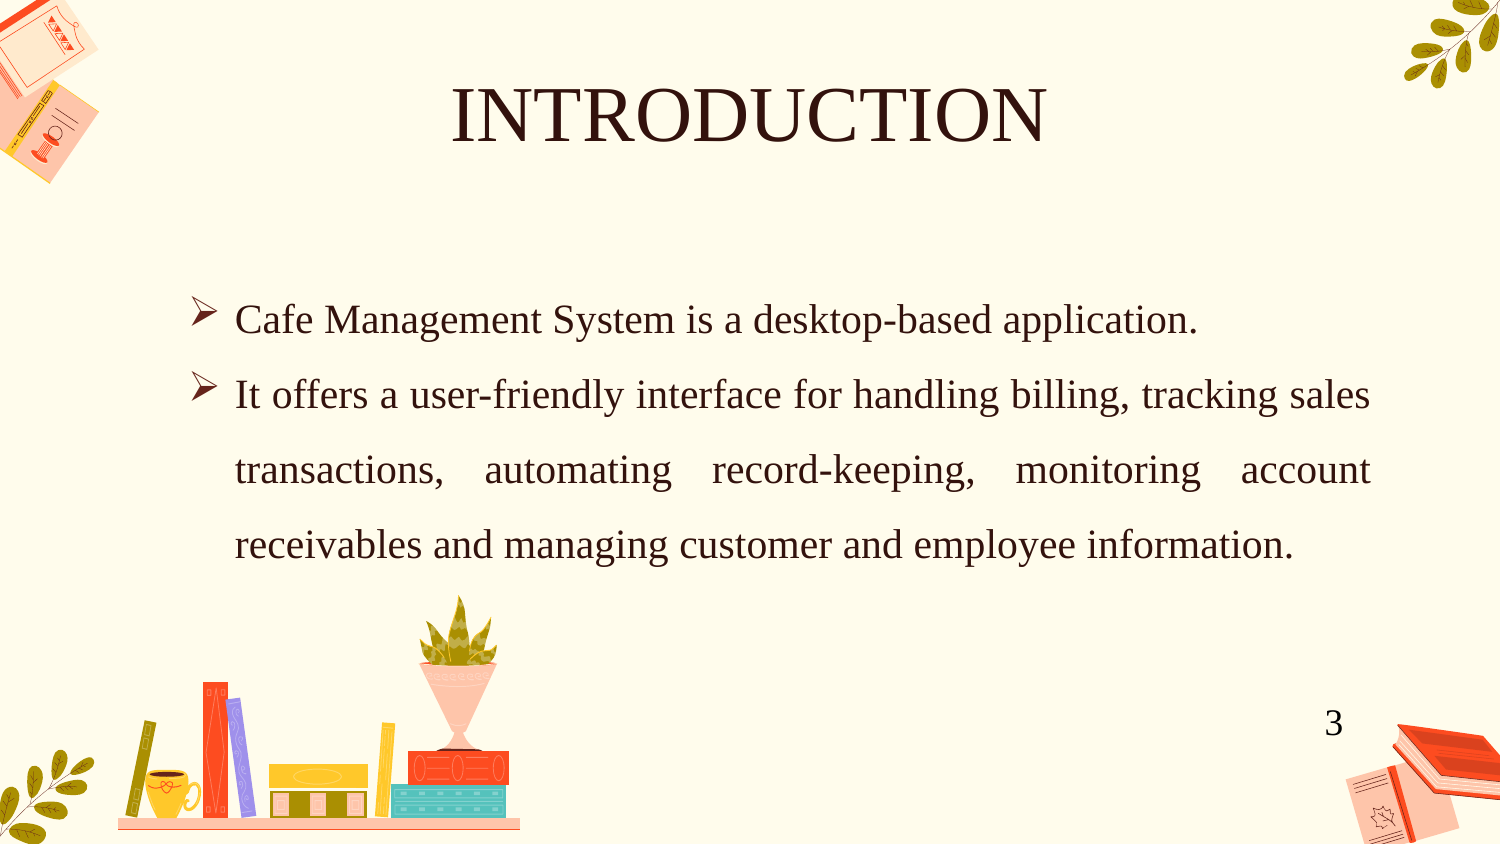

# INTRODUCTION
Cafe Management System is a desktop-based application.
It offers a user-friendly interface for handling billing, tracking sales transactions, automating record-keeping, monitoring account receivables and managing customer and employee information.

3